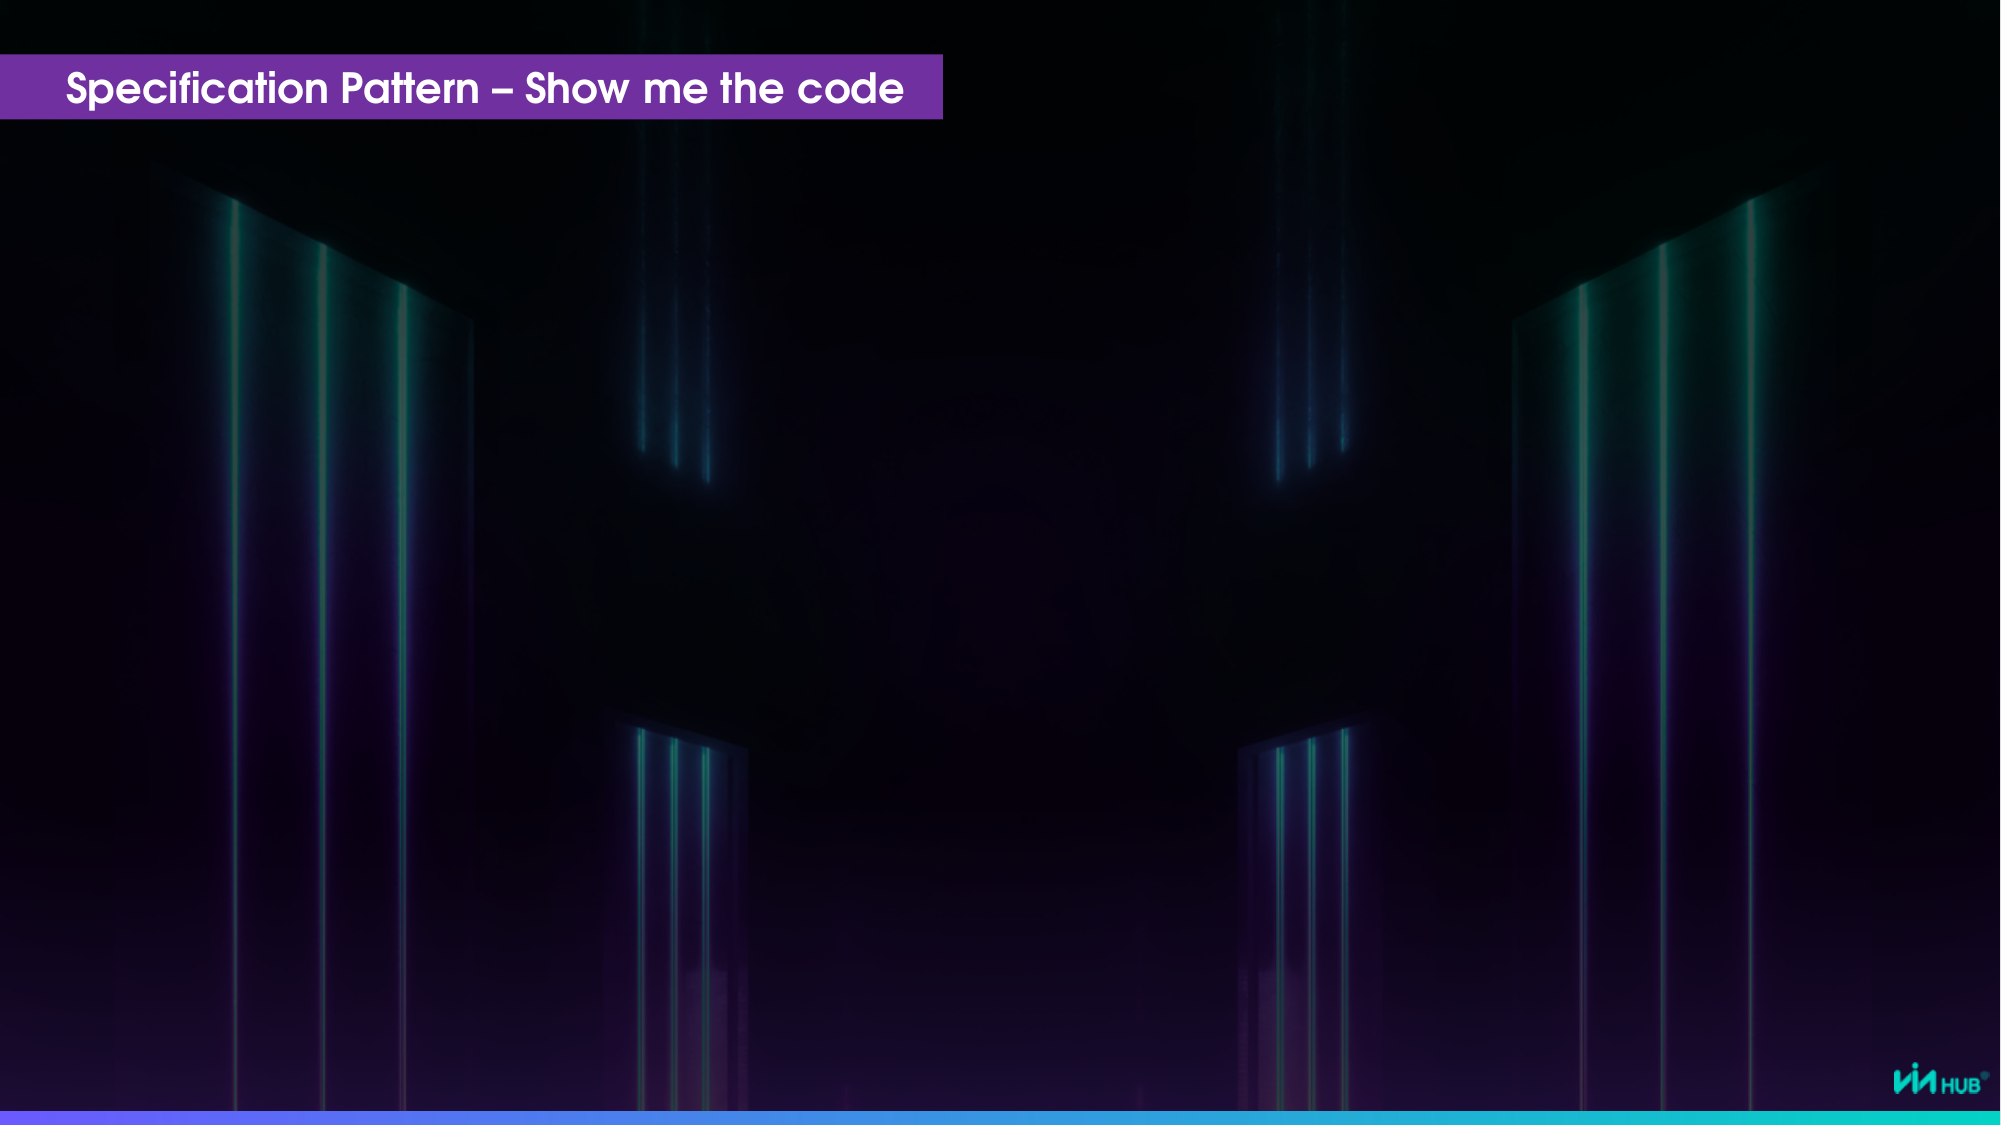

Specification Pattern – Show me the code